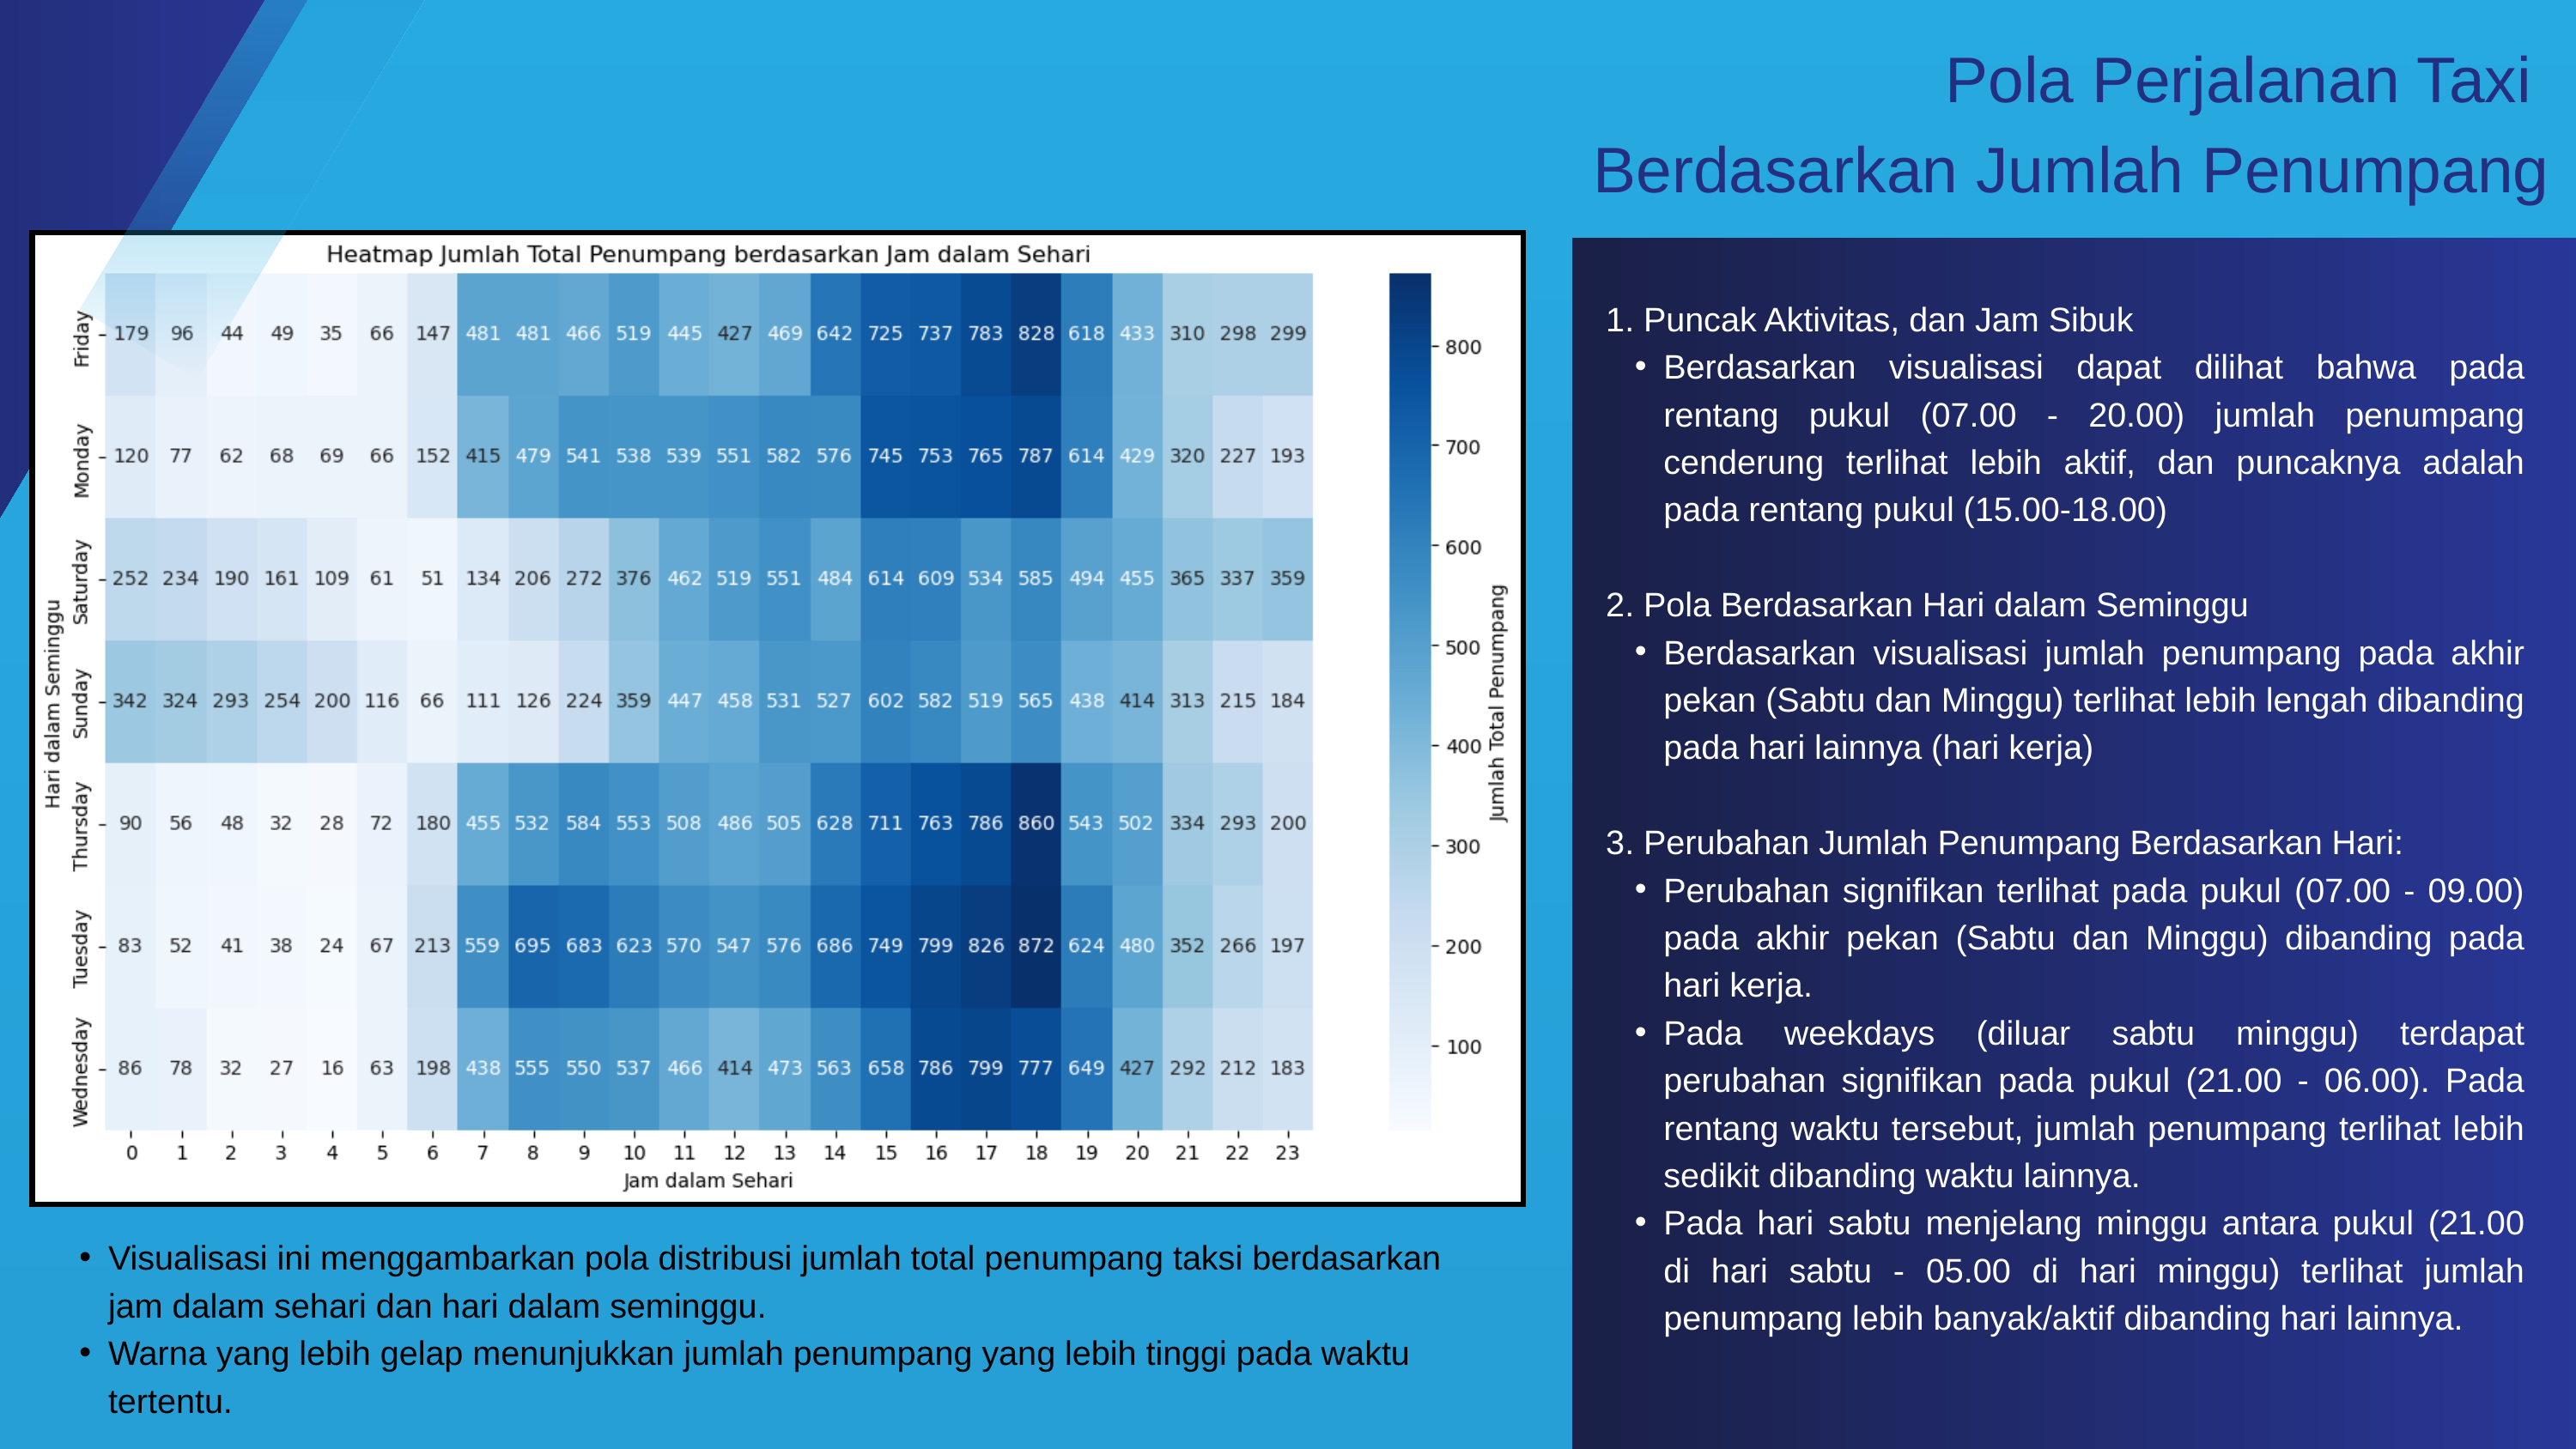

Pola Perjalanan Taxi
Berdasarkan Jumlah Penumpang

1. Puncak Aktivitas, dan Jam Sibuk
Berdasarkan visualisasi dapat dilihat bahwa pada rentang pukul (07.00 - 20.00) jumlah penumpang cenderung terlihat lebih aktif, dan puncaknya adalah pada rentang pukul (15.00-18.00)

2. Pola Berdasarkan Hari dalam Seminggu
Berdasarkan visualisasi jumlah penumpang pada akhir pekan (Sabtu dan Minggu) terlihat lebih lengah dibanding pada hari lainnya (hari kerja)

3. Perubahan Jumlah Penumpang Berdasarkan Hari:
Perubahan signifikan terlihat pada pukul (07.00 - 09.00) pada akhir pekan (Sabtu dan Minggu) dibanding pada hari kerja.
Pada weekdays (diluar sabtu minggu) terdapat perubahan signifikan pada pukul (21.00 - 06.00). Pada rentang waktu tersebut, jumlah penumpang terlihat lebih sedikit dibanding waktu lainnya.
Pada hari sabtu menjelang minggu antara pukul (21.00 di hari sabtu - 05.00 di hari minggu) terlihat jumlah penumpang lebih banyak/aktif dibanding hari lainnya.

Visualisasi ini menggambarkan pola distribusi jumlah total penumpang taksi berdasarkan jam dalam sehari dan hari dalam seminggu.
Warna yang lebih gelap menunjukkan jumlah penumpang yang lebih tinggi pada waktu tertentu.